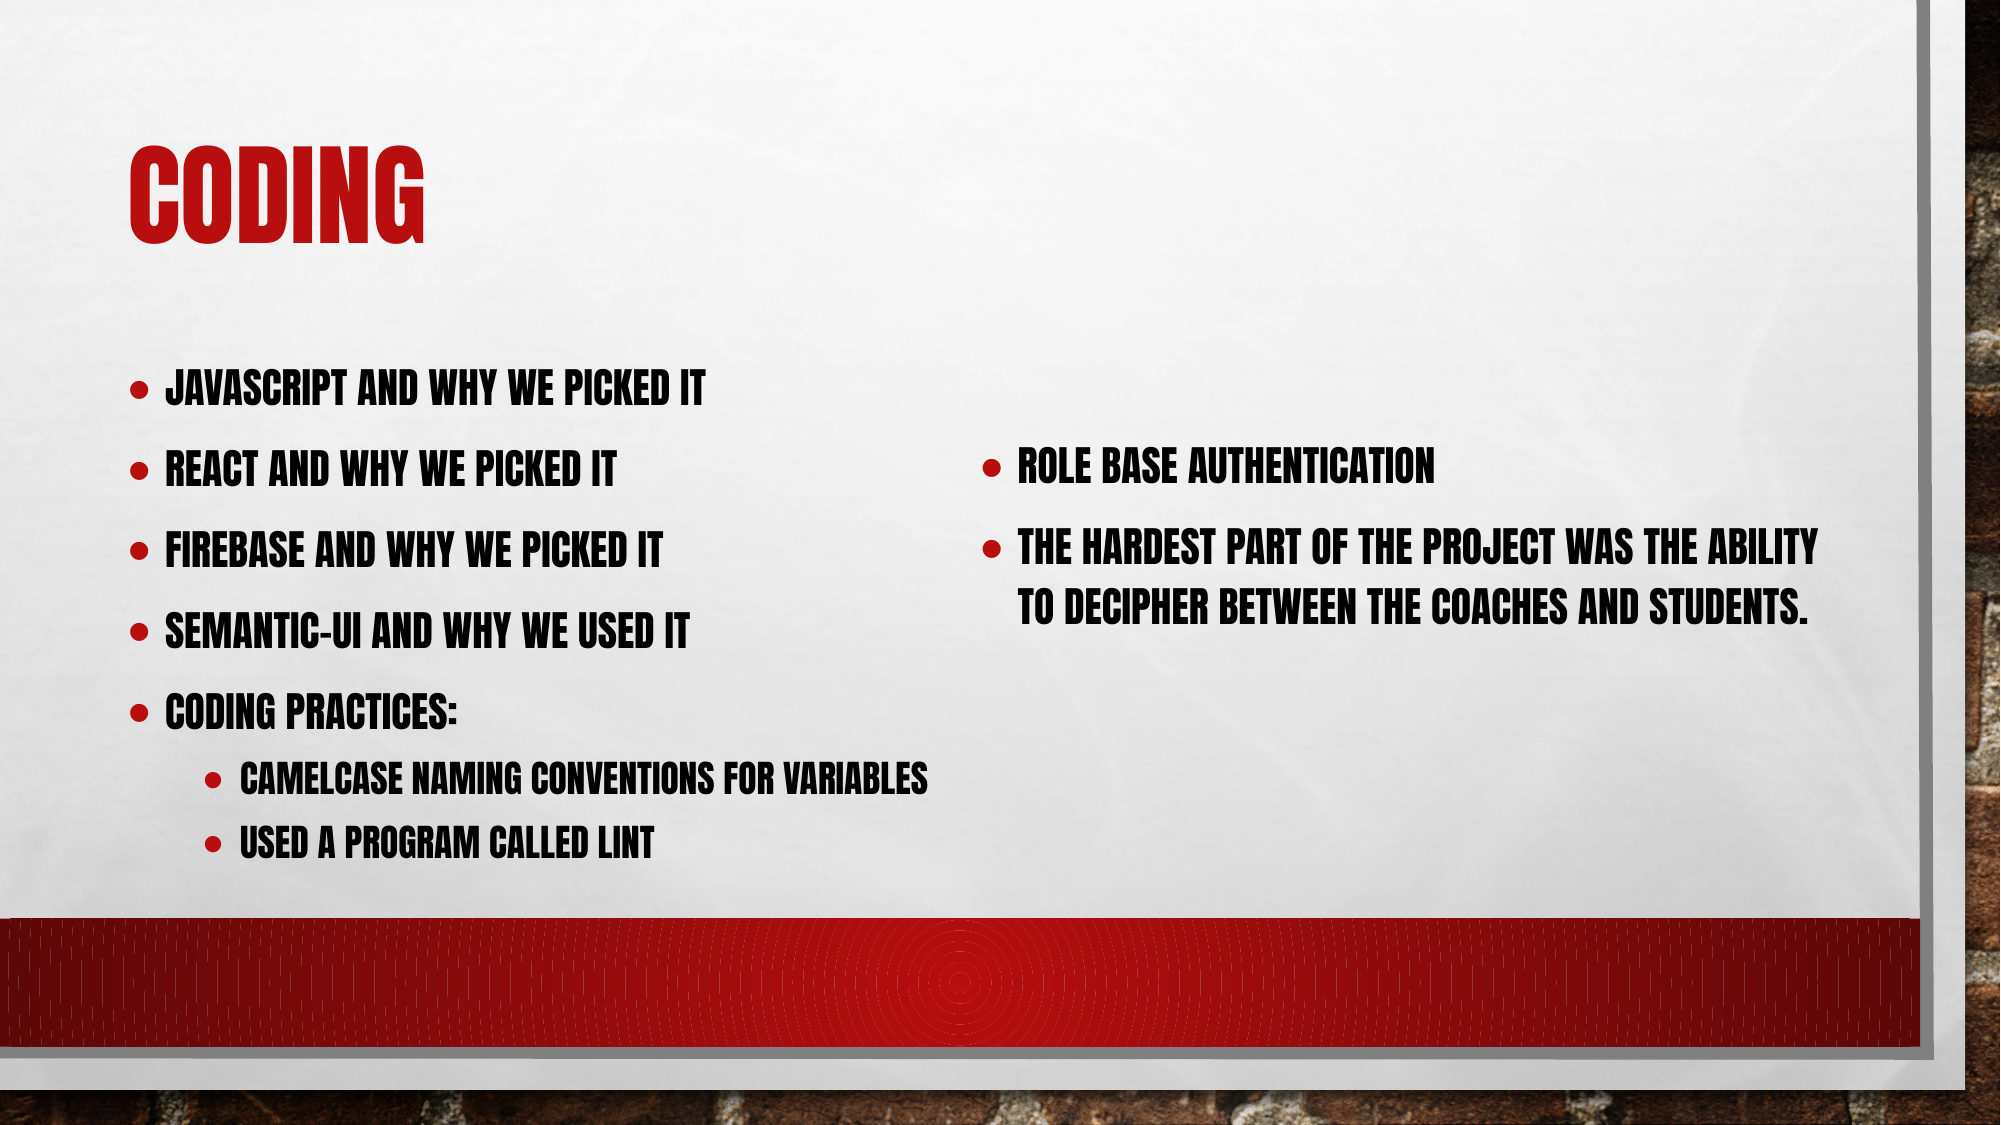

# Coding
Role base authentication
The hardest part of the project was the ability to decipher between the coaches and students.

Javascript and why we picked it
React and why we picked it
Firebase and why we picked it
Semantic-ui and why we used it
Coding practices:
Camelcase naming conventions for variables
Used a program called lint